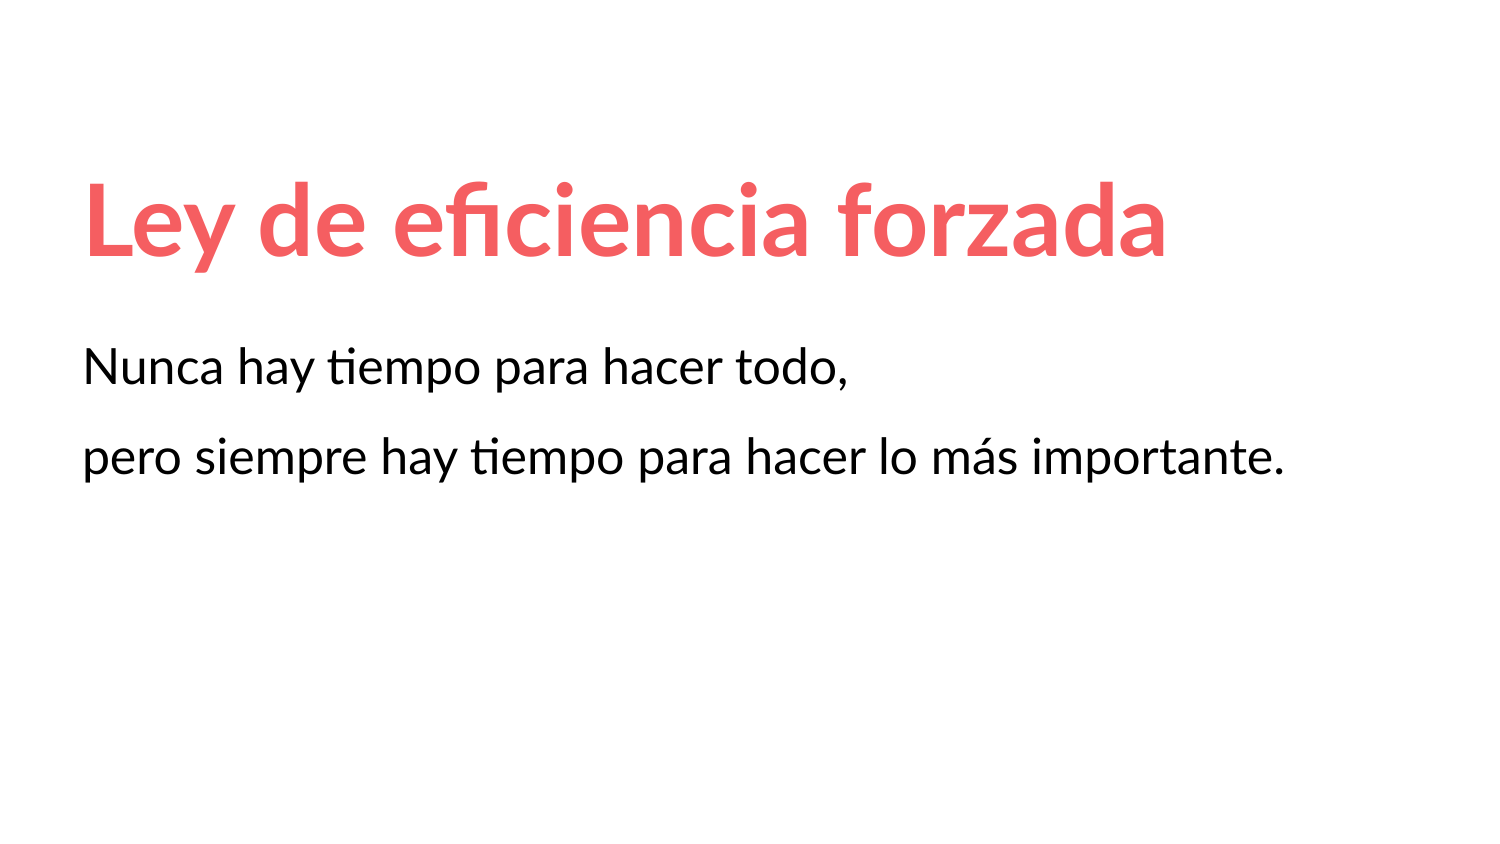

Ley de eficiencia forzada

Nunca hay tiempo para hacer todo,
pero siempre hay tiempo para hacer lo más importante.